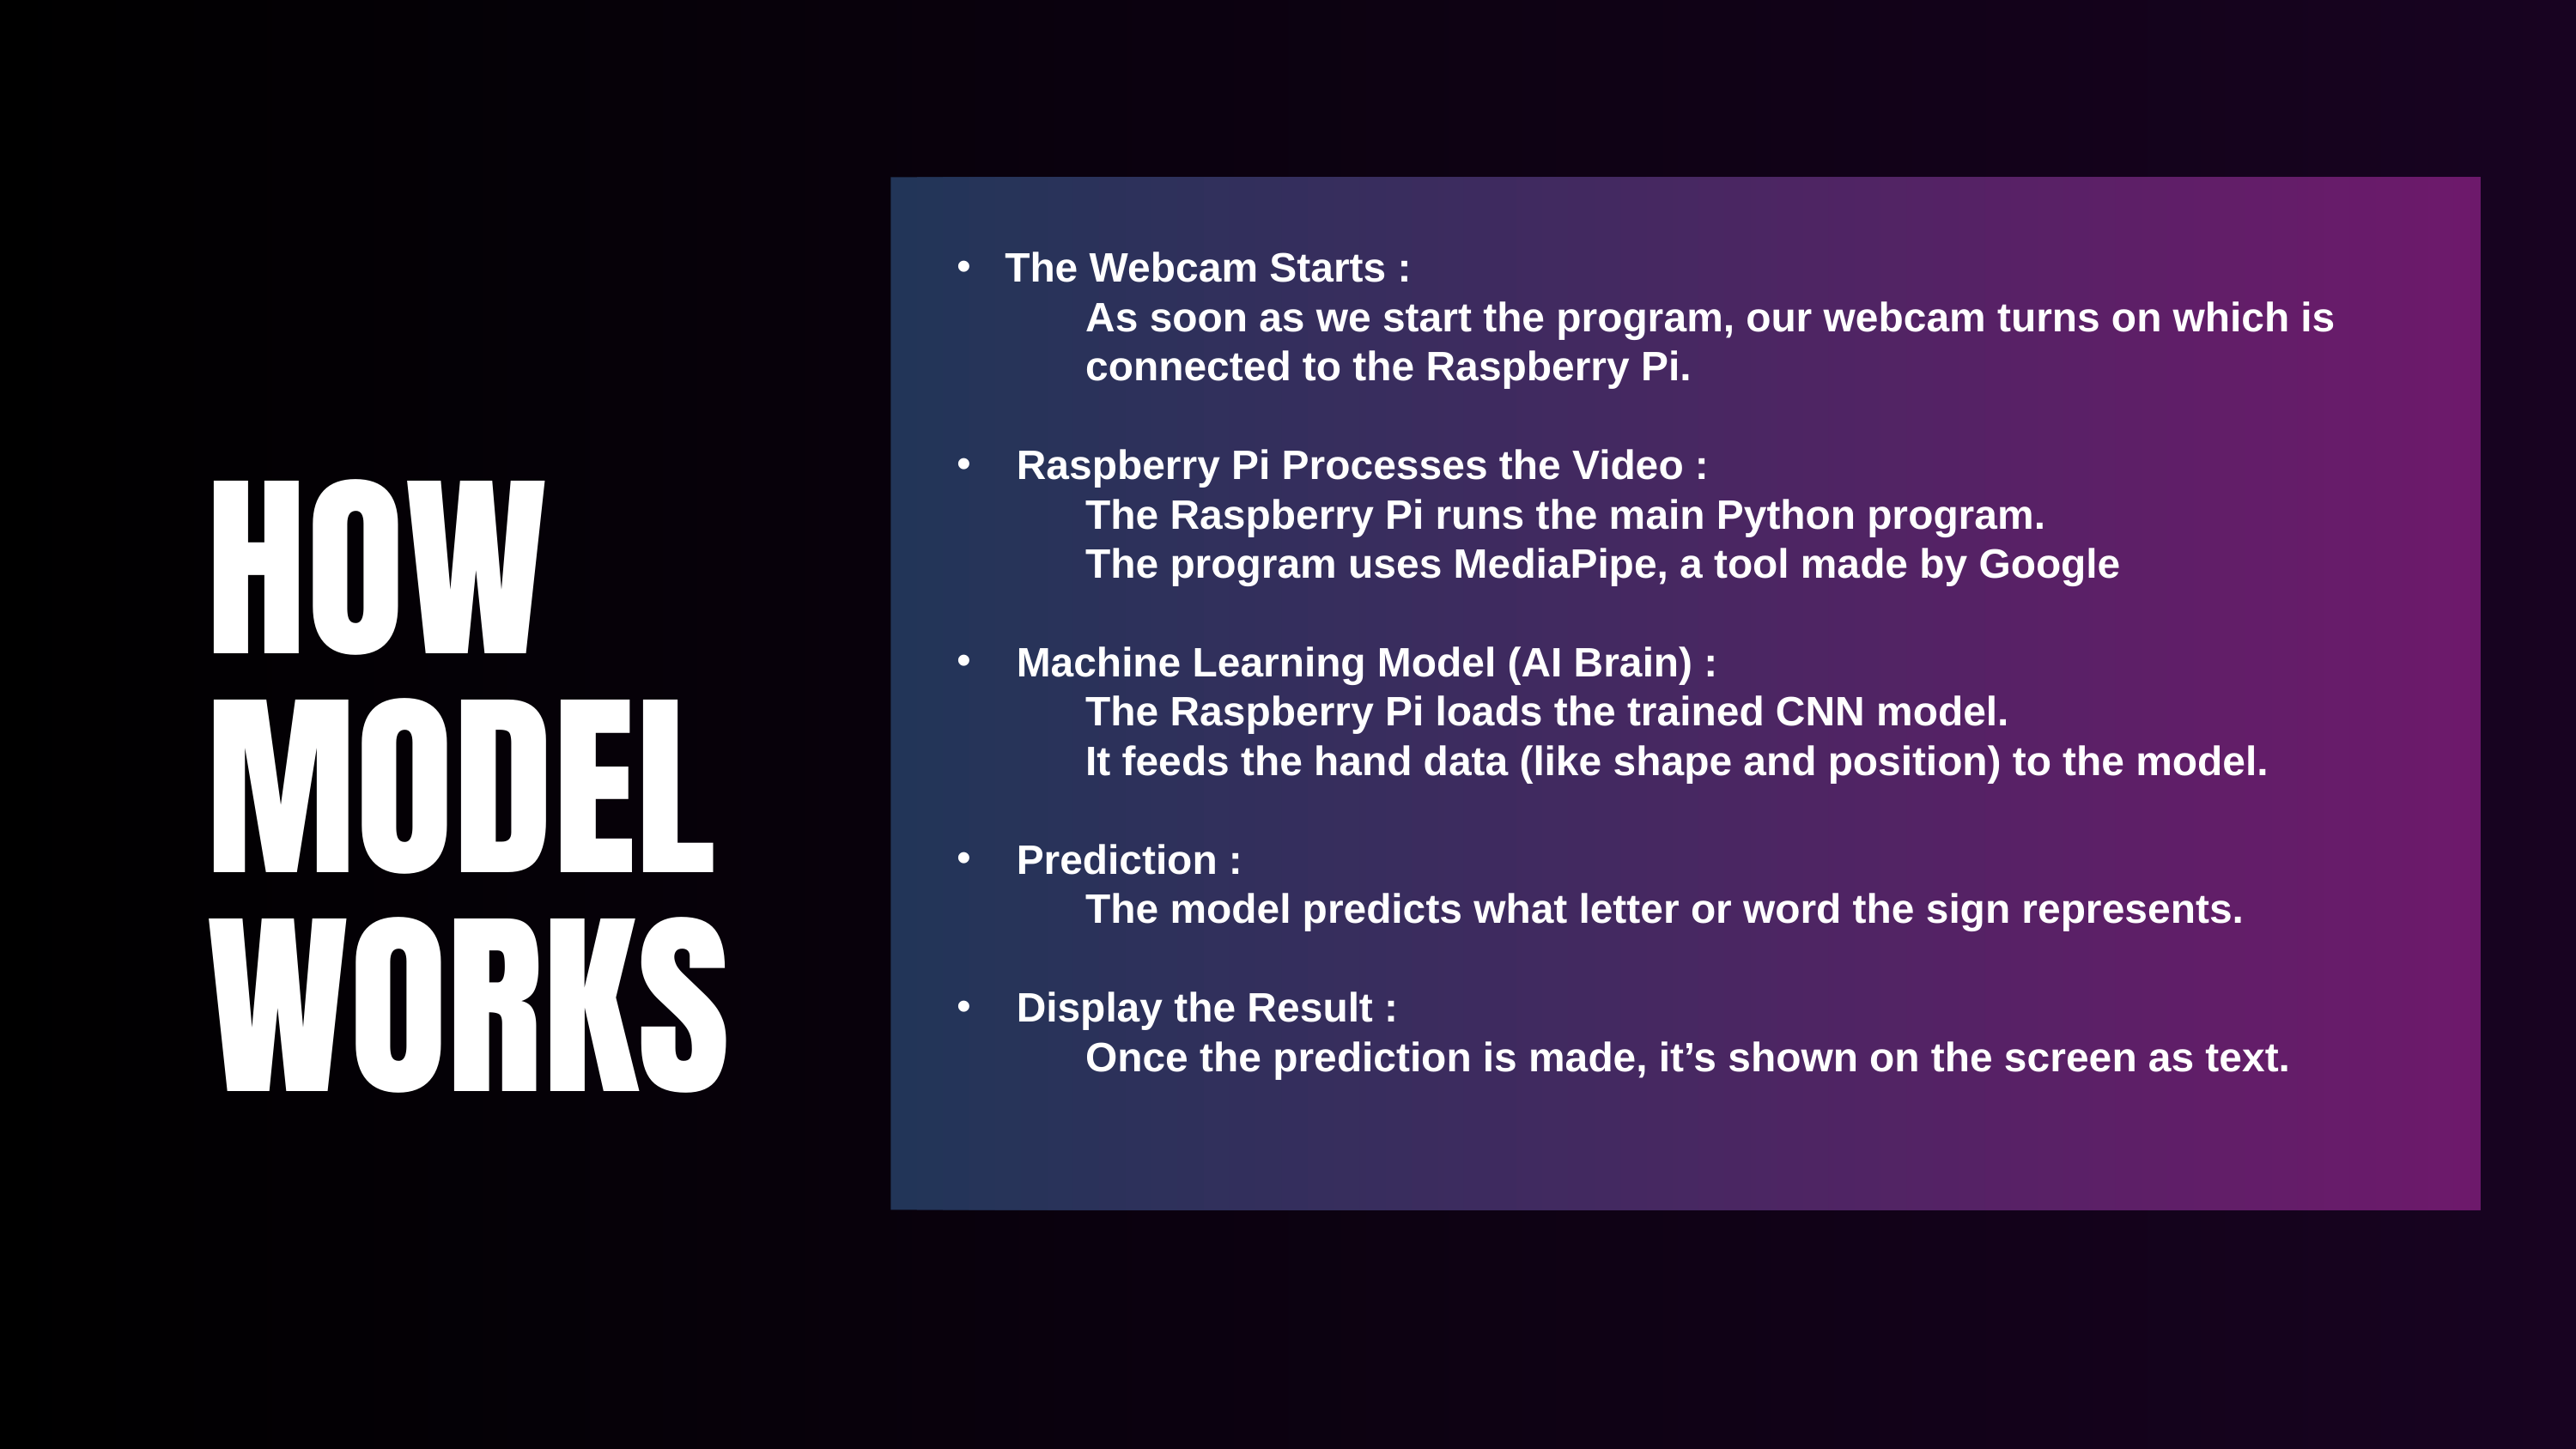

The Webcam Starts :
	As soon as we start the program, our webcam turns on which is    	connected to the Raspberry Pi.

 Raspberry Pi Processes the Video :
	The Raspberry Pi runs the main Python program.
	The program uses MediaPipe, a tool made by Google

 Machine Learning Model (AI Brain) :
	The Raspberry Pi loads the trained CNN model.
	It feeds the hand data (like shape and position) to the model.

 Prediction :
	The model predicts what letter or word the sign represents.

 Display the Result :
	Once the prediction is made, it’s shown on the screen as text.
HOW MODEL WORKS